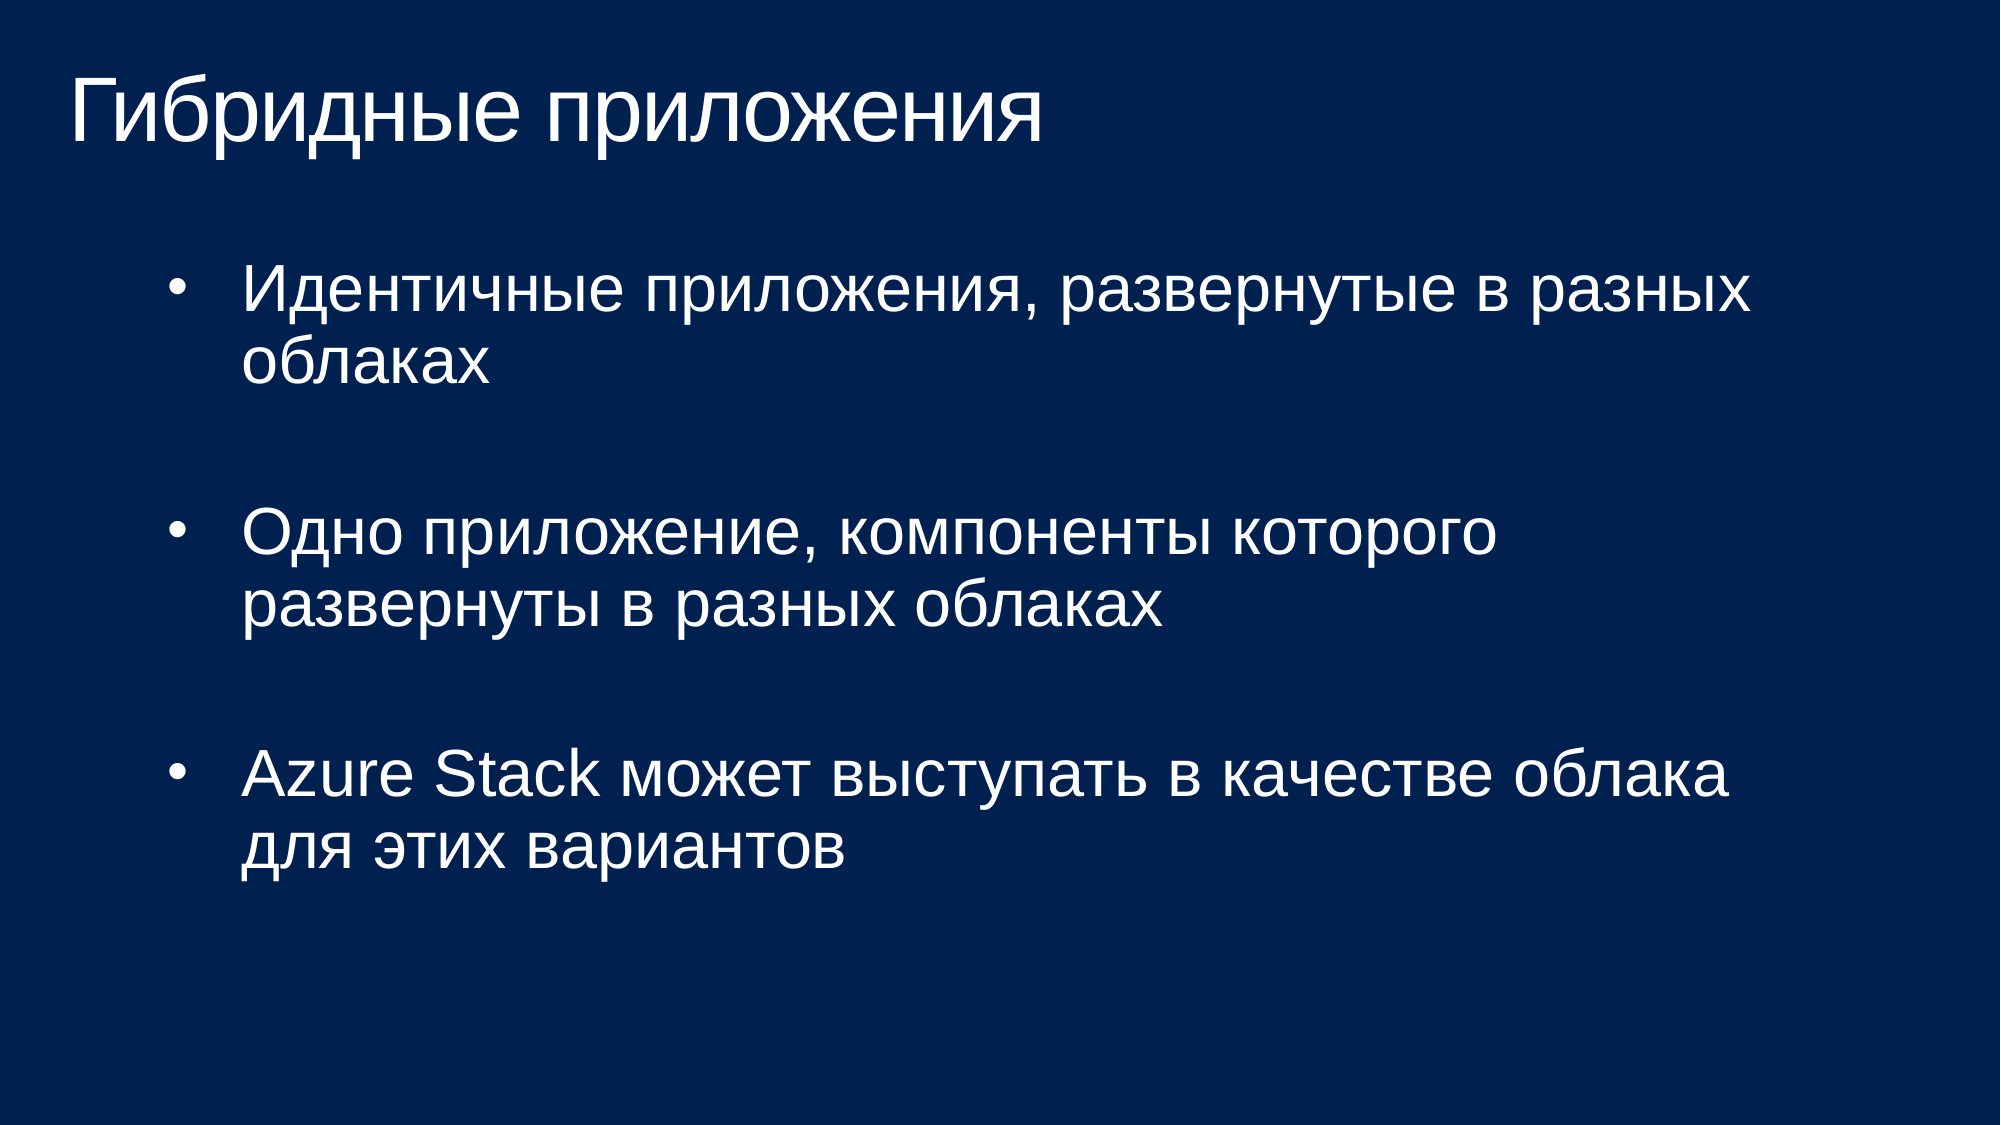

# Гибридные приложения
Идентичные приложения, развернутые в разных облаках

Одно приложение, компоненты которого развернуты в разных облаках

Azure Stack может выступать в качестве облака для этих вариантов